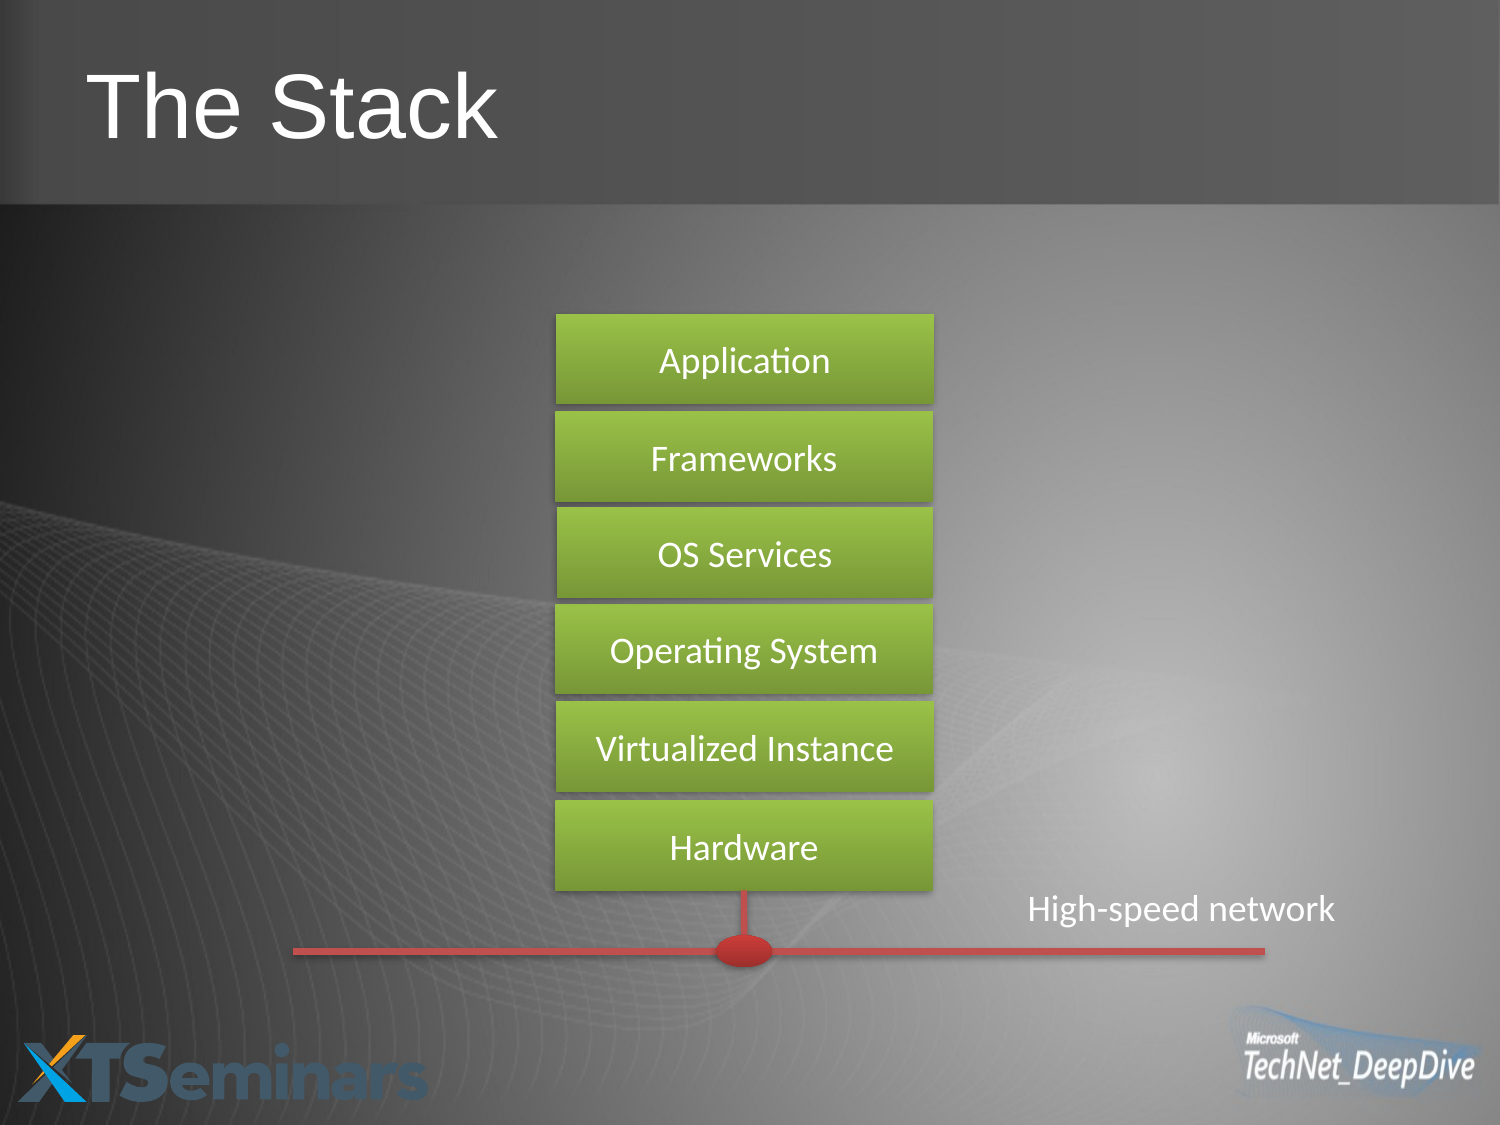

# The Stack
Application
Frameworks
OS Services
Operating System
Virtualized Instance
Hardware
High-speed network